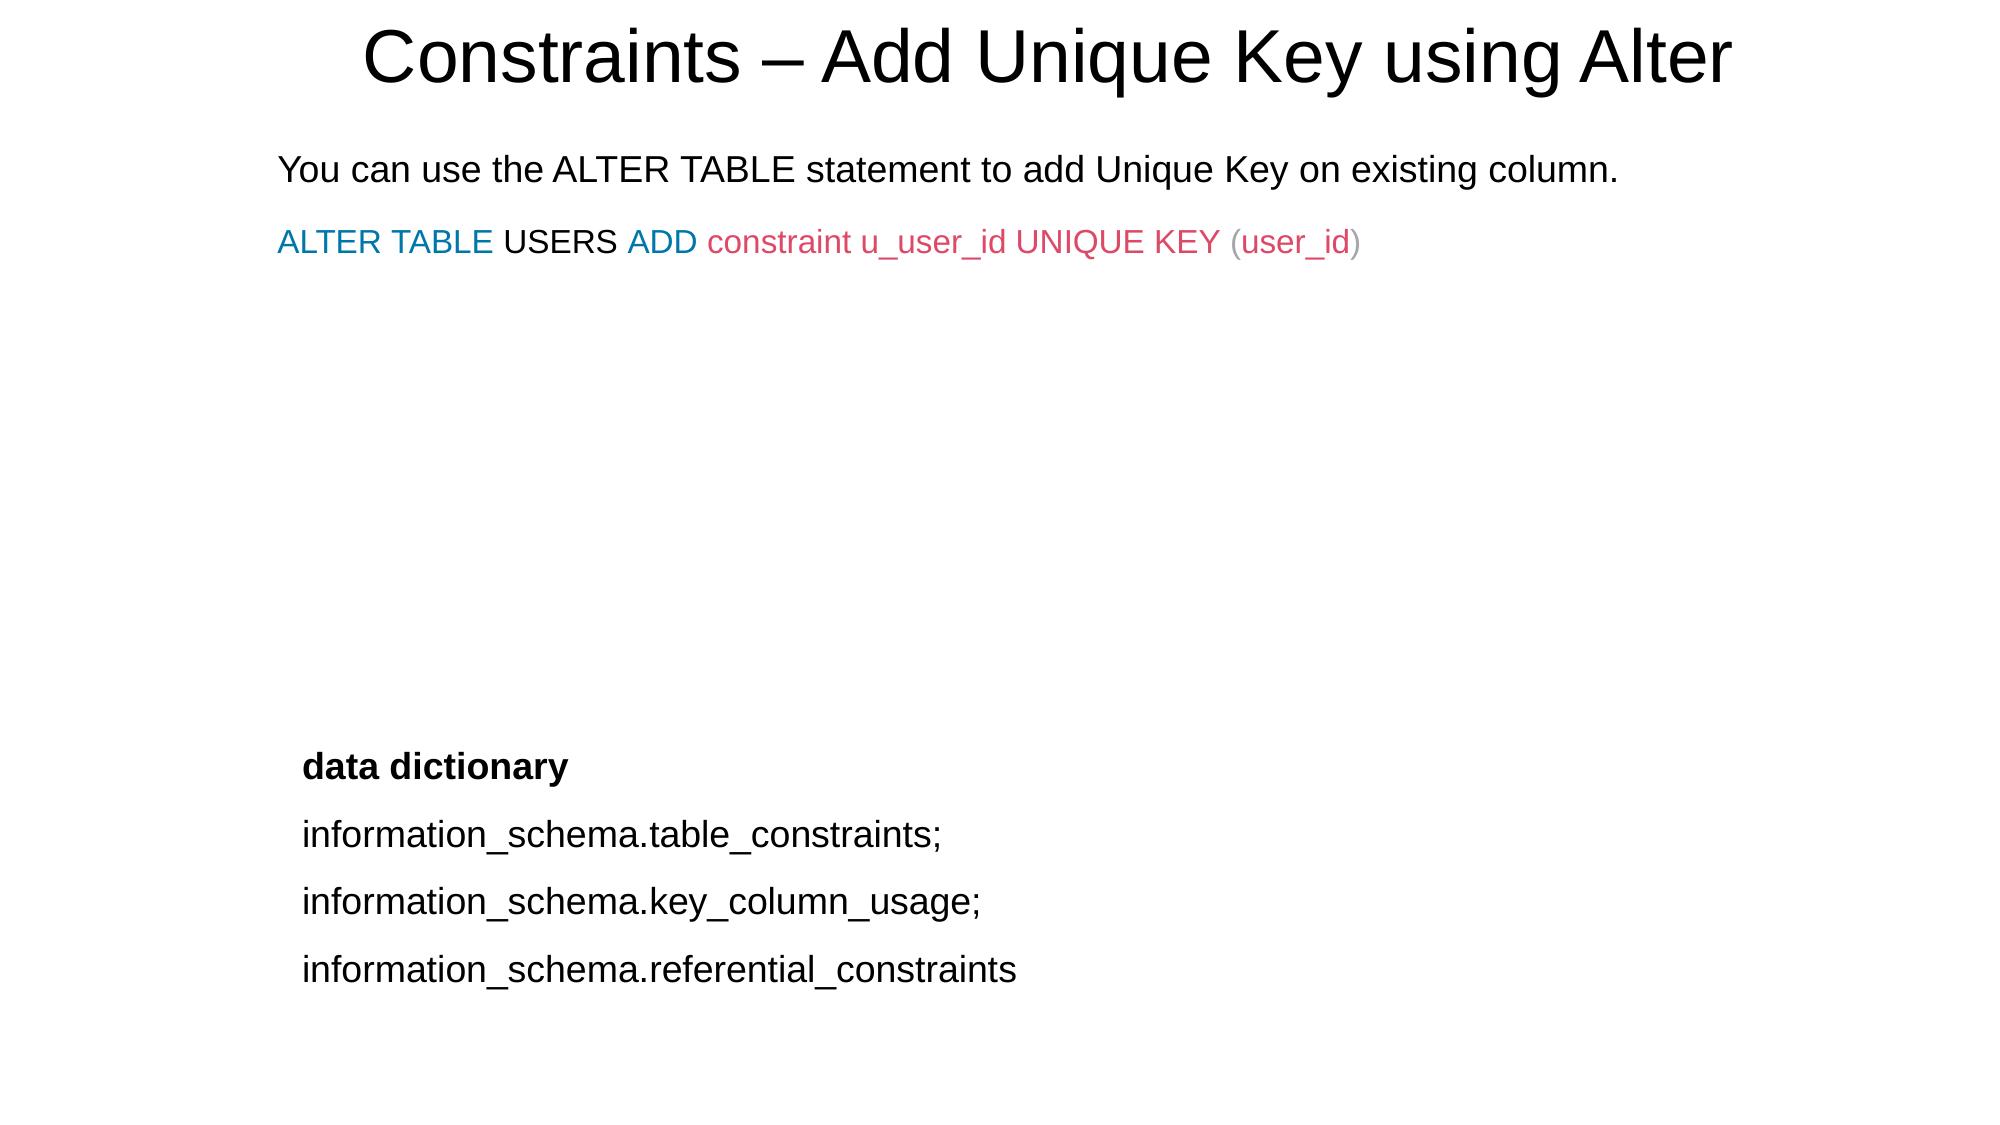

Constraints – Add Unique Key using Alter
You can use the ALTER TABLE statement to add Unique Key on existing column.
ALTER TABLE USERS ADD constraint u_user_id UNIQUE KEY (user_id)
data dictionary
information_schema.table_constraints;
information_schema.key_column_usage;
information_schema.referential_constraints